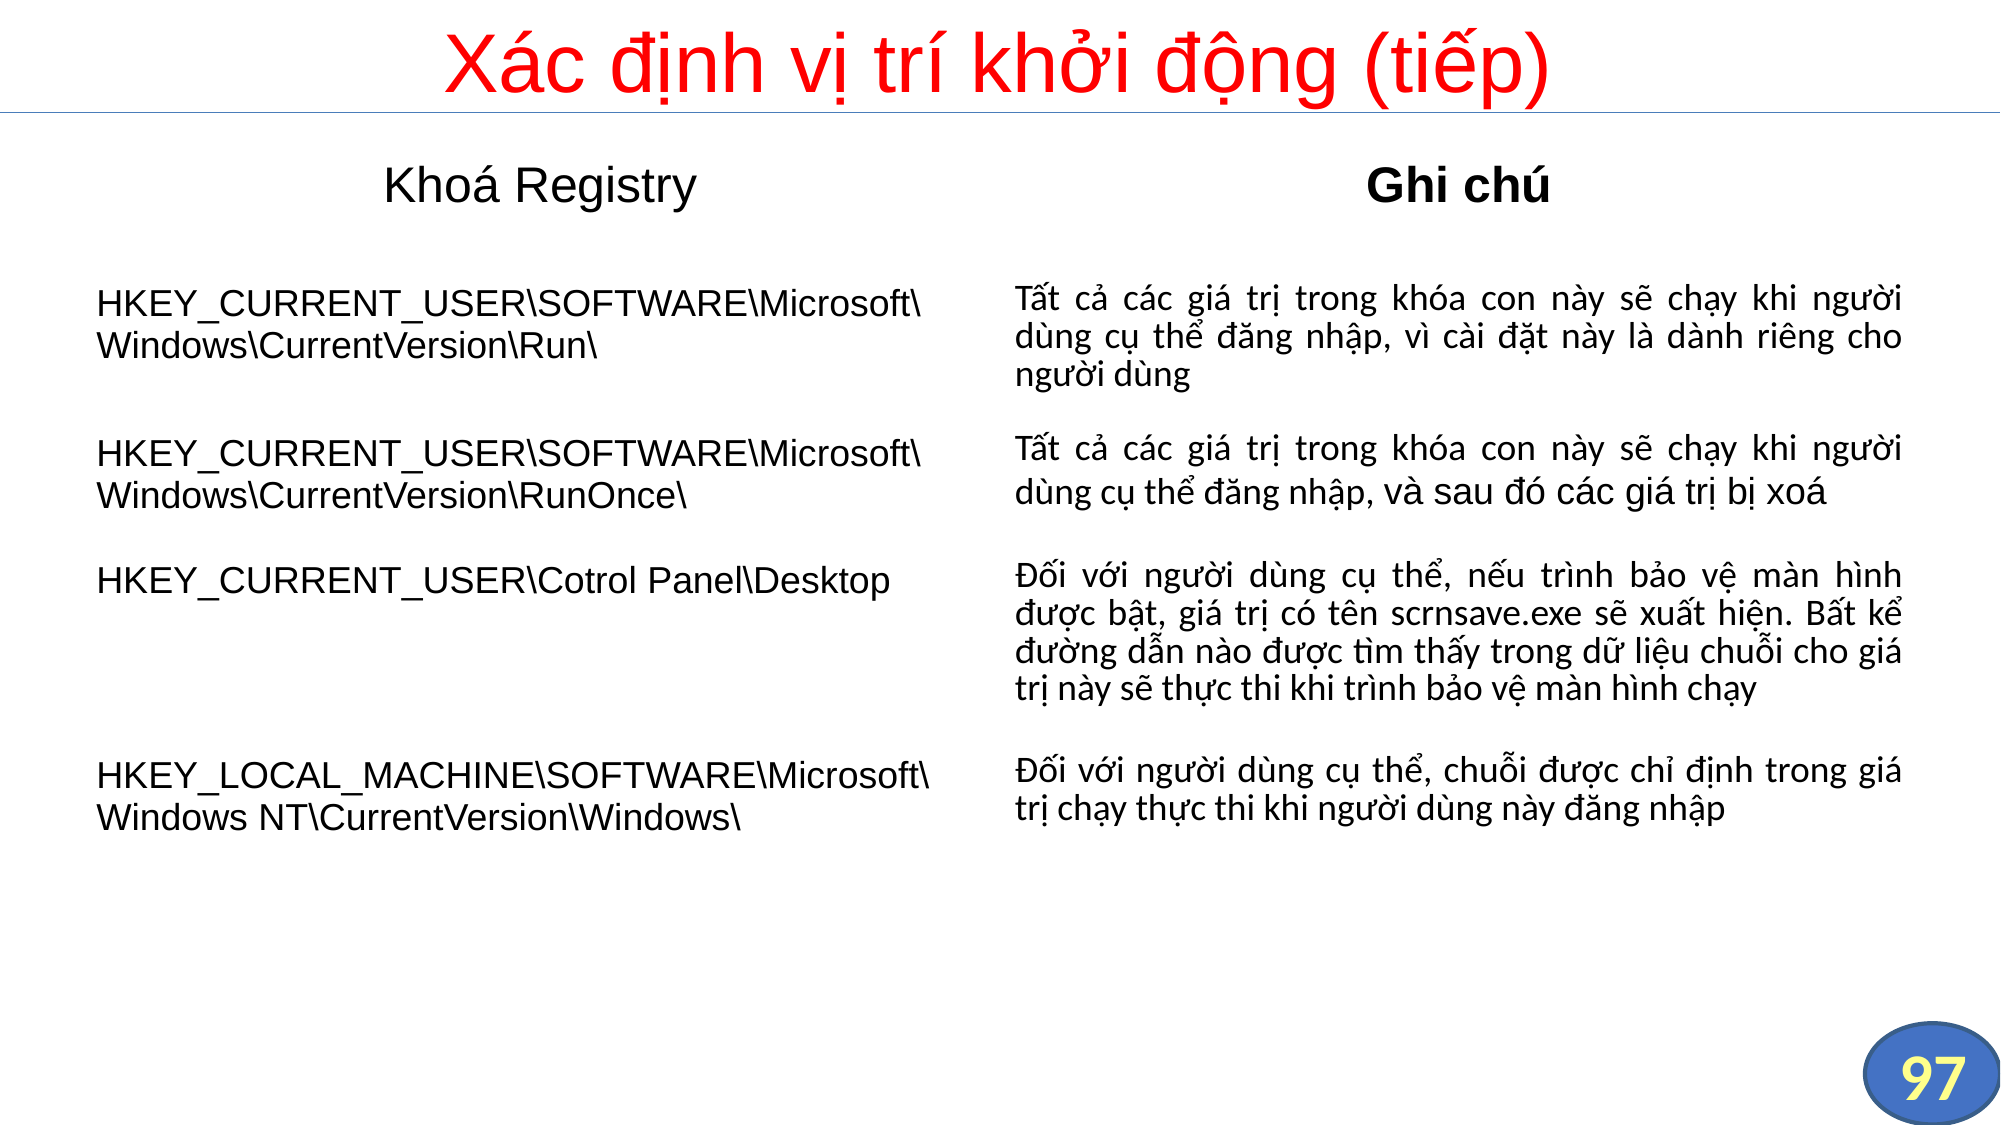

Xác định vị trí khởi động (tiếp)
| Khoá Registry | Ghi chú |
| --- | --- |
| HKEY\_CURRENT\_USER\SOFTWARE\Microsoft\Windows\CurrentVersion\Run\ | Tất cả các giá trị trong khóa con này sẽ chạy khi người dùng cụ thể đăng nhập, vì cài đặt này là dành riêng cho người dùng |
| HKEY\_CURRENT\_USER\SOFTWARE\Microsoft\Windows\CurrentVersion\RunOnce\ | Tất cả các giá trị trong khóa con này sẽ chạy khi người dùng cụ thể đăng nhập, và sau đó các giá trị bị xoá |
| HKEY\_CURRENT\_USER\Cotrol Panel\Desktop | Đối với người dùng cụ thể, nếu trình bảo vệ màn hình được bật, giá trị có tên scrnsave.exe sẽ xuất hiện. Bất kể đường dẫn nào được tìm thấy trong dữ liệu chuỗi cho giá trị này sẽ thực thi khi trình bảo vệ màn hình chạy |
| HKEY\_LOCAL\_MACHINE\SOFTWARE\Microsoft\Windows NT\CurrentVersion\Windows\ | Đối với người dùng cụ thể, chuỗi được chỉ định trong giá trị chạy thực thi khi người dùng này đăng nhập |
97